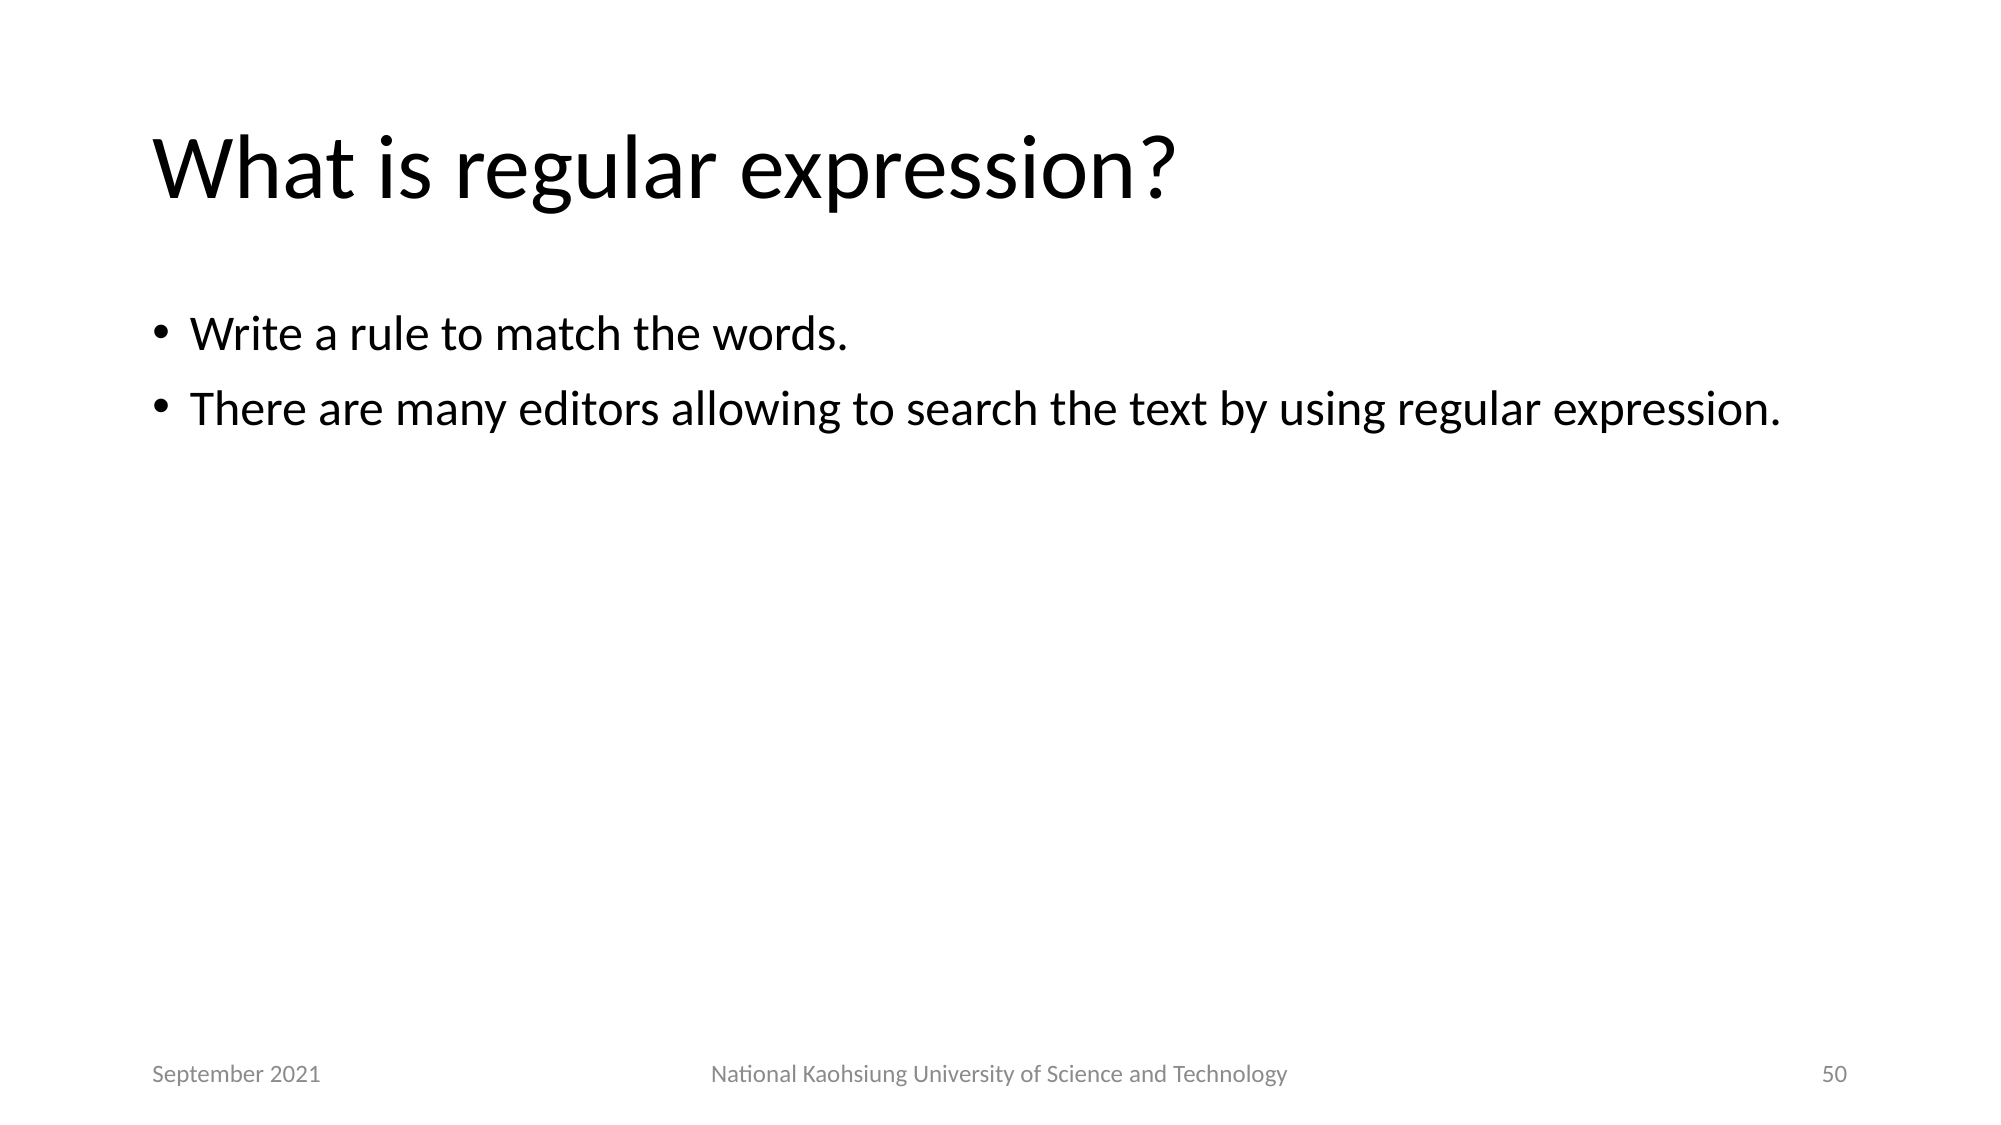

# What is regular expression?
Write a rule to match the words.
There are many editors allowing to search the text by using regular expression.
September 2021
National Kaohsiung University of Science and Technology
50